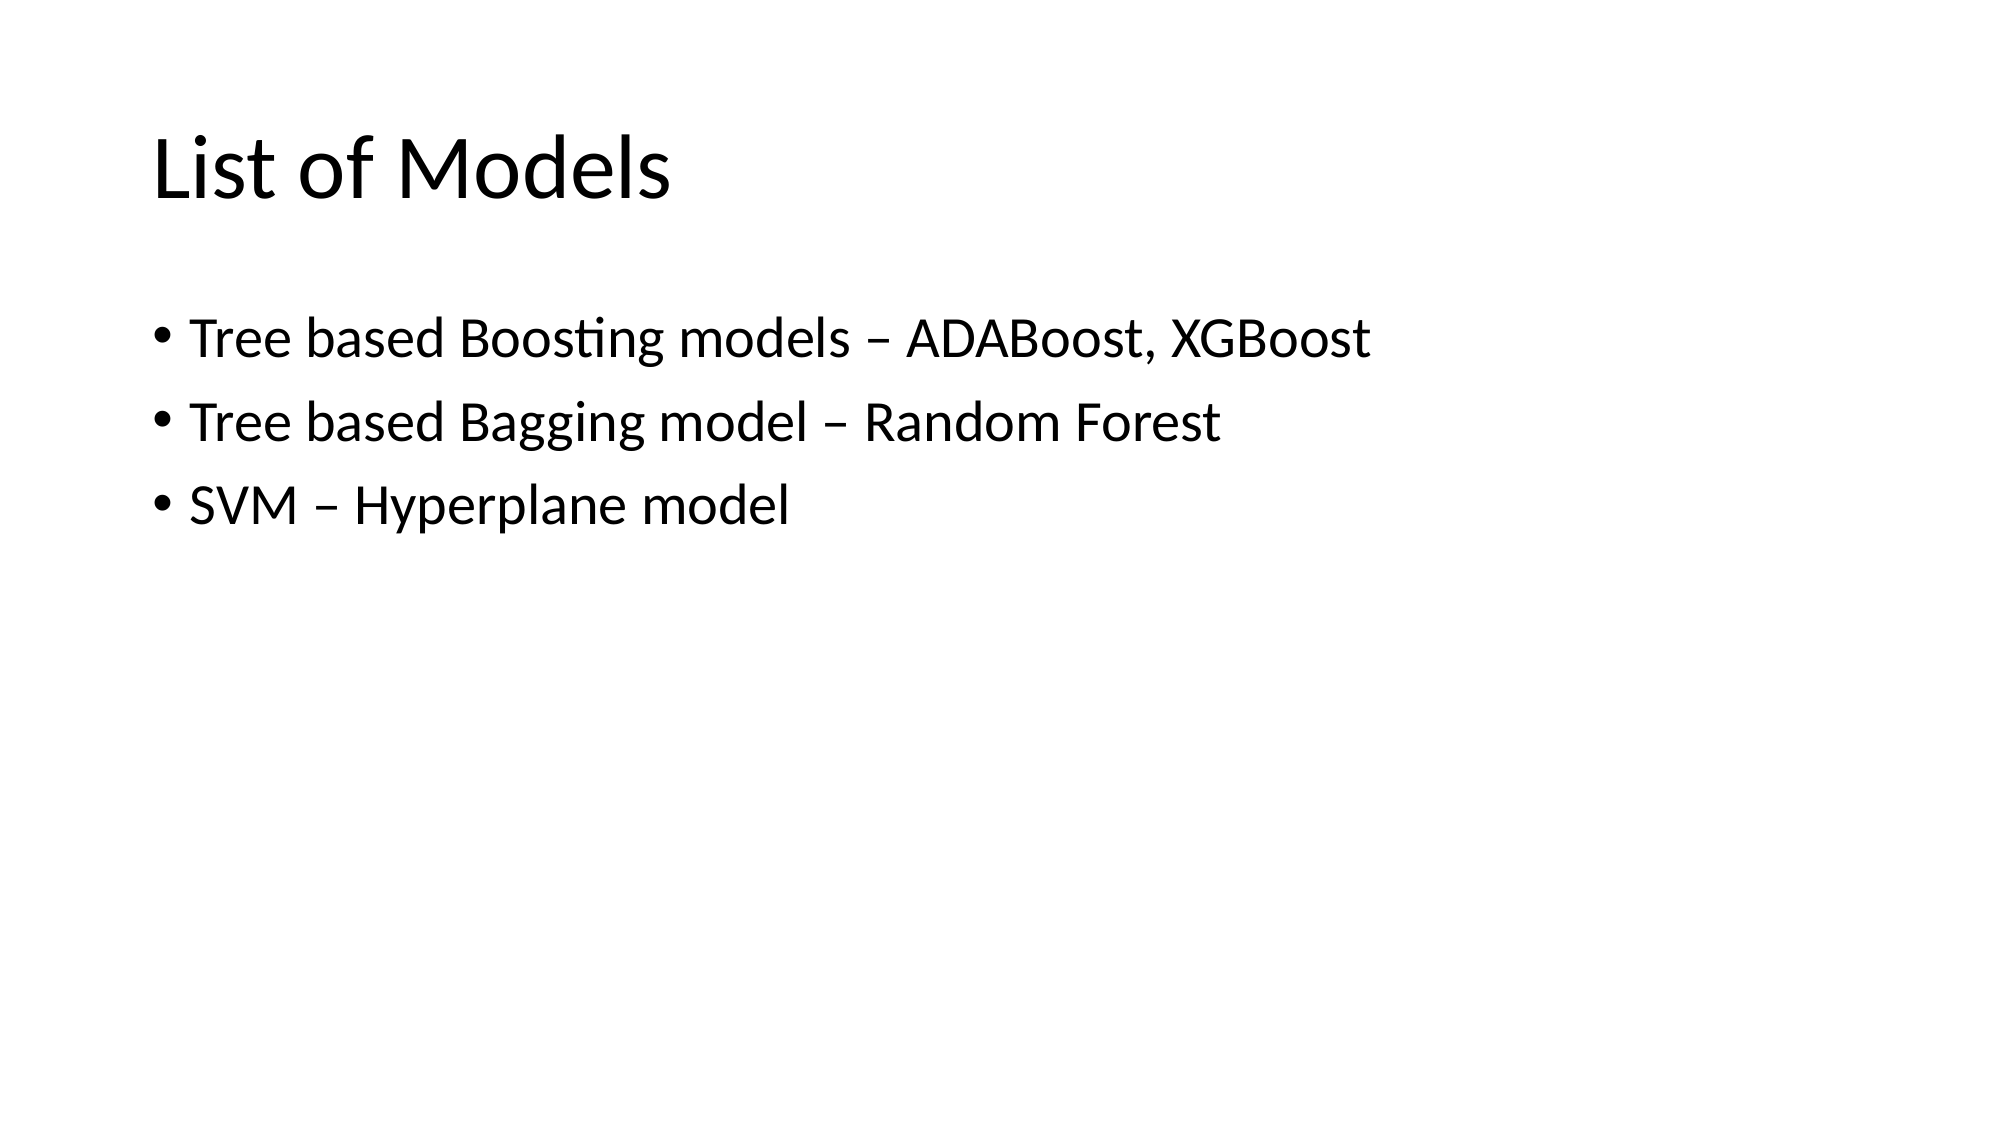

# List of Models
Tree based Boosting models – ADABoost, XGBoost
Tree based Bagging model – Random Forest
SVM – Hyperplane model